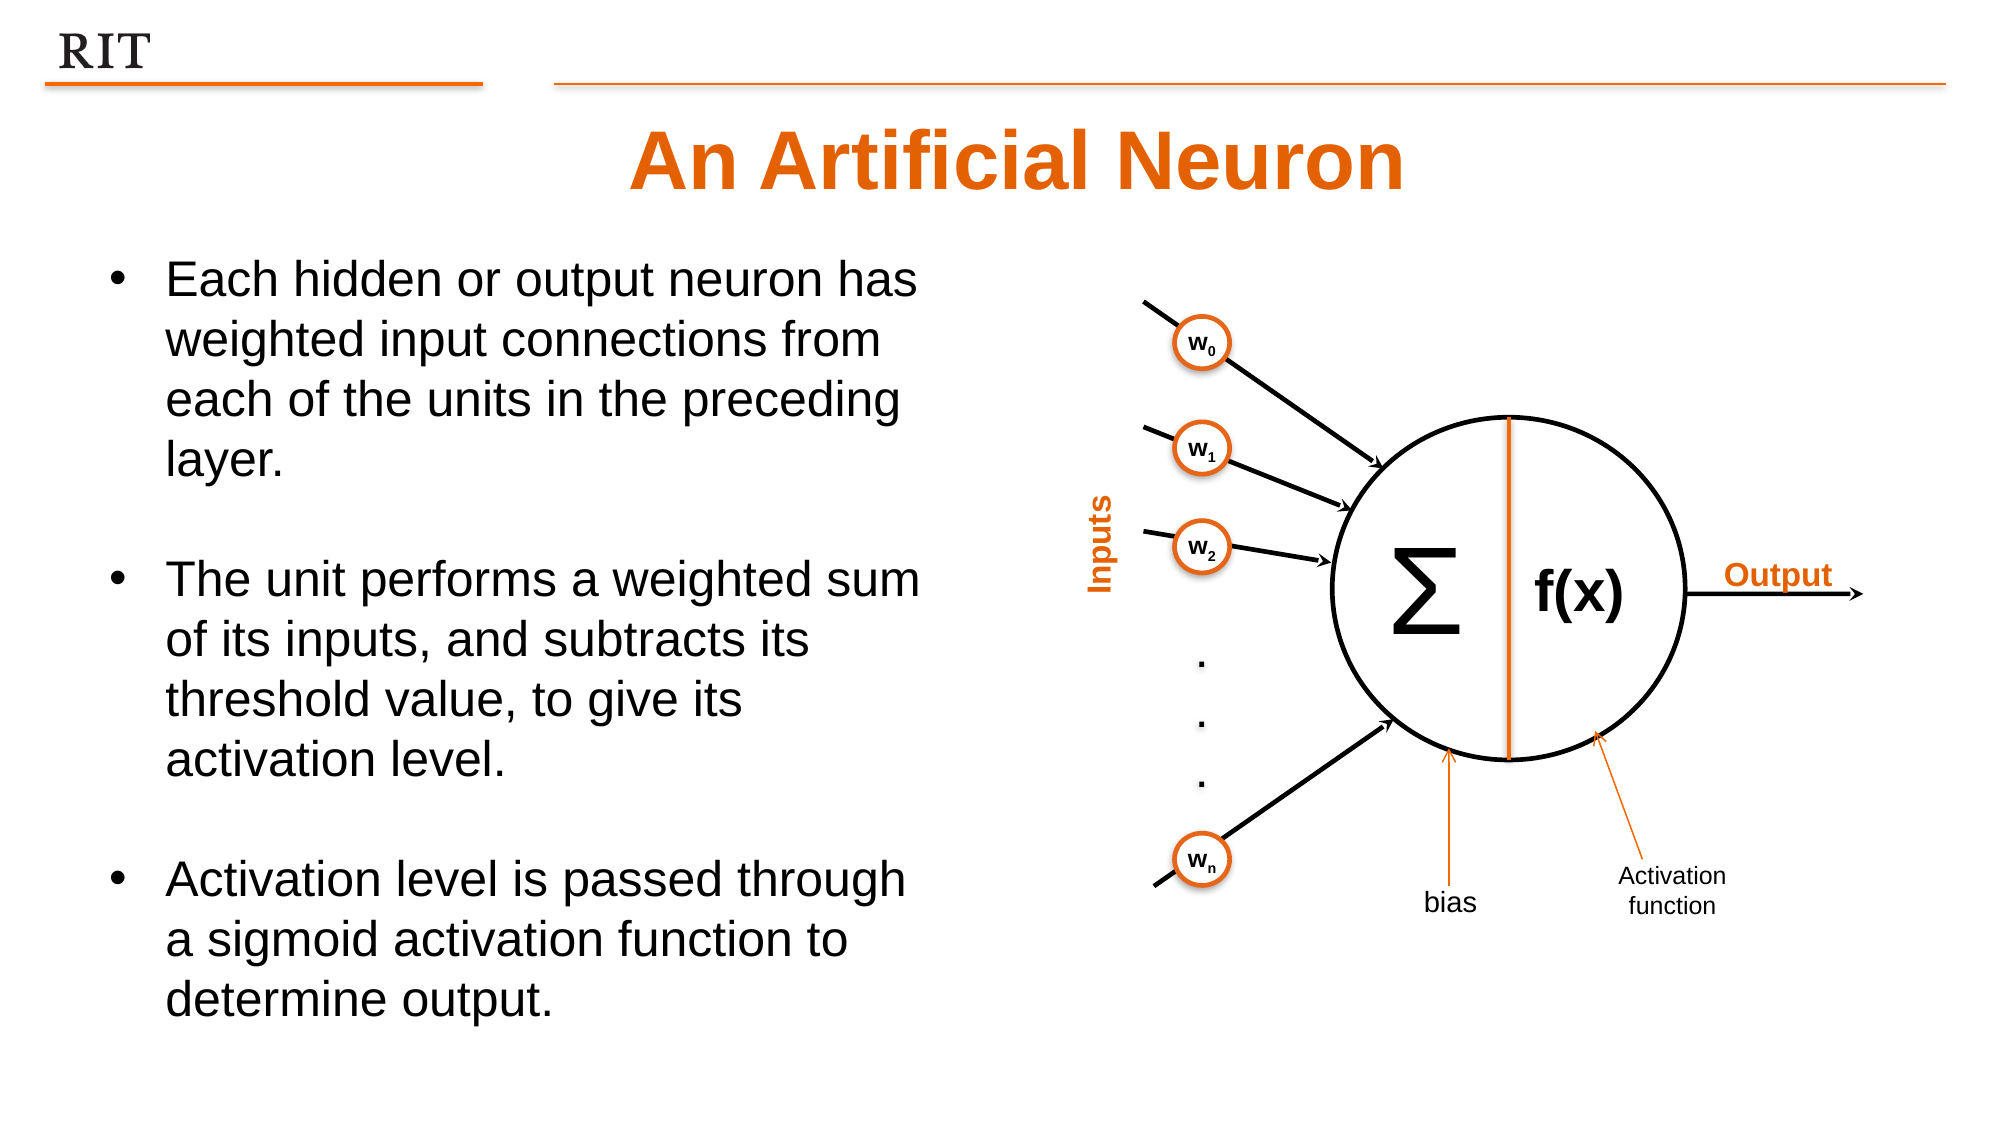

An Artificial Neuron
Each hidden or output neuron has weighted input connections from each of the units in the preceding layer.

The unit performs a weighted sum of its inputs, and subtracts its threshold value, to give its activation level.

Activation level is passed through a sigmoid activation function to determine output.

w0

w1

Inputs
w2

Output

.
.
.

wn
Σ
f(x)
Activation function
bias